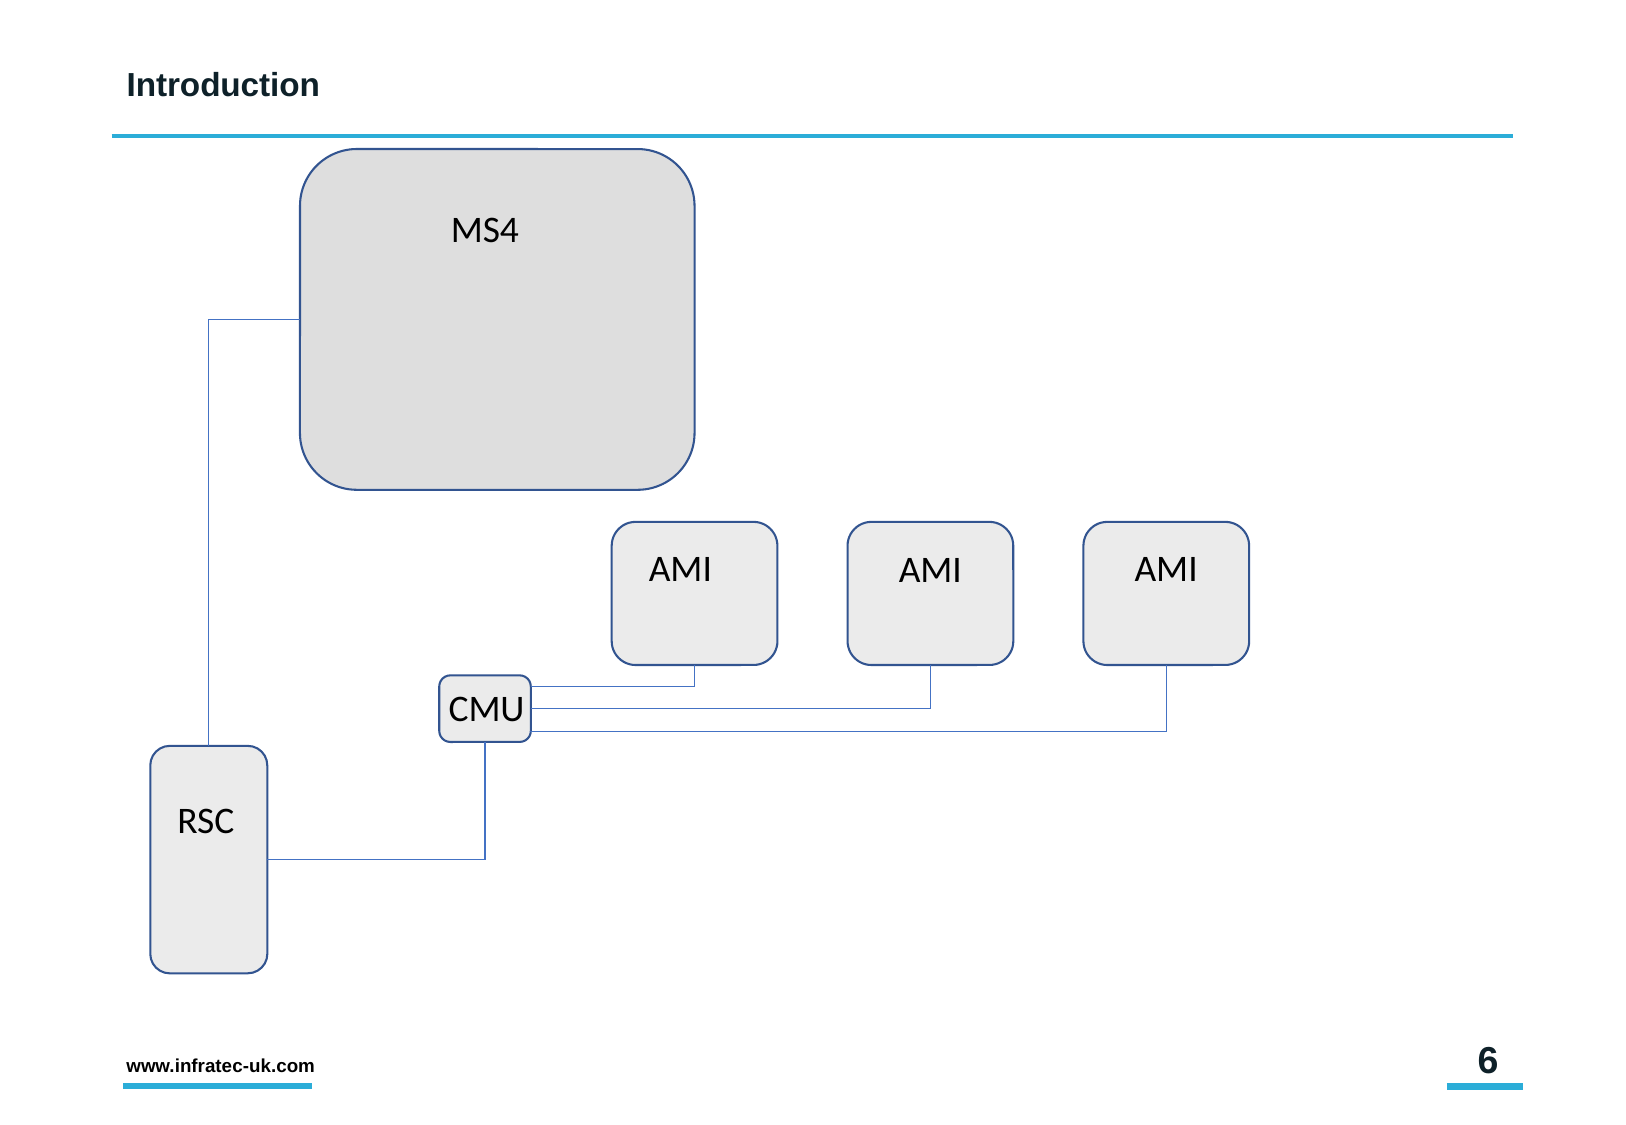

# Introduction

MS4

AMI
AMI
AMI

CMU

RSC
6
www.infratec-uk.com